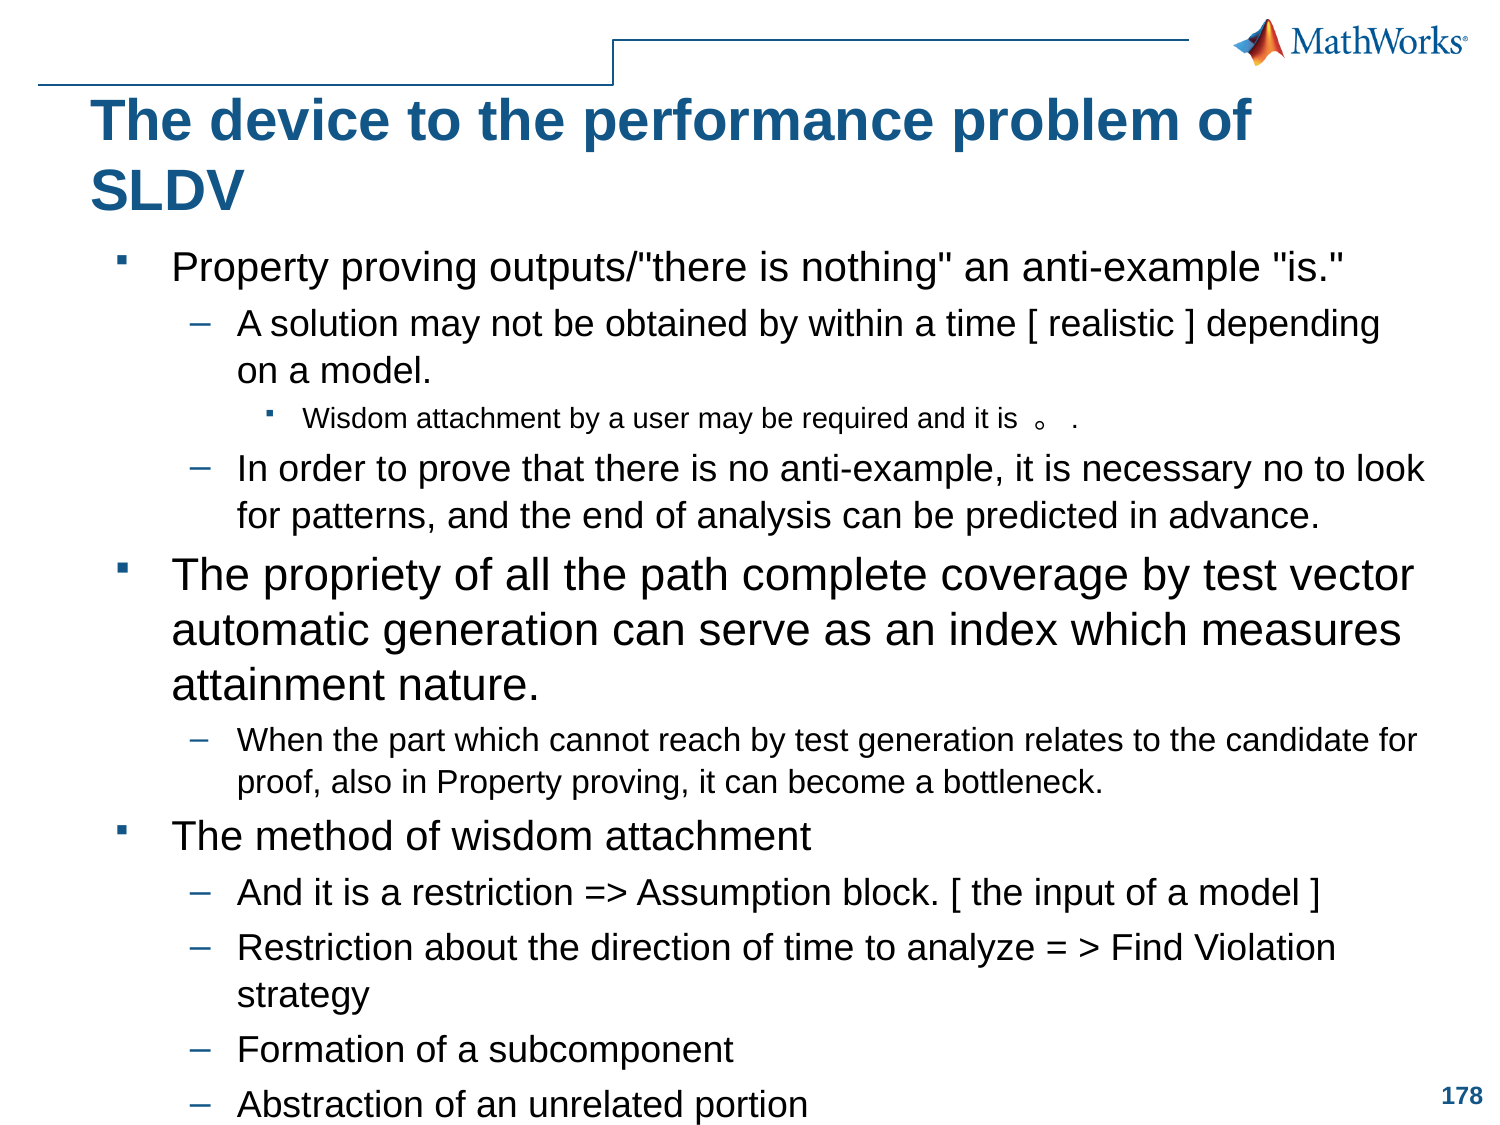

# The device to the performance problem of SLDV
Property proving outputs/"there is nothing" an anti-example "is."
A solution may not be obtained by within a time [ realistic ] depending on a model.
Wisdom attachment by a user may be required and it is 。.
In order to prove that there is no anti-example, it is necessary no to look for patterns, and the end of analysis can be predicted in advance.
The propriety of all the path complete coverage by test vector automatic generation can serve as an index which measures attainment nature.
When the part which cannot reach by test generation relates to the candidate for proof, also in Property proving, it can become a bottleneck.
The method of wisdom attachment
And it is a restriction => Assumption block. [ the input of a model ]
Restriction about the direction of time to analyze = > Find Violation strategy
Formation of a subcomponent
Abstraction of an unrelated portion
Parameter-izing and reduction of a counter value